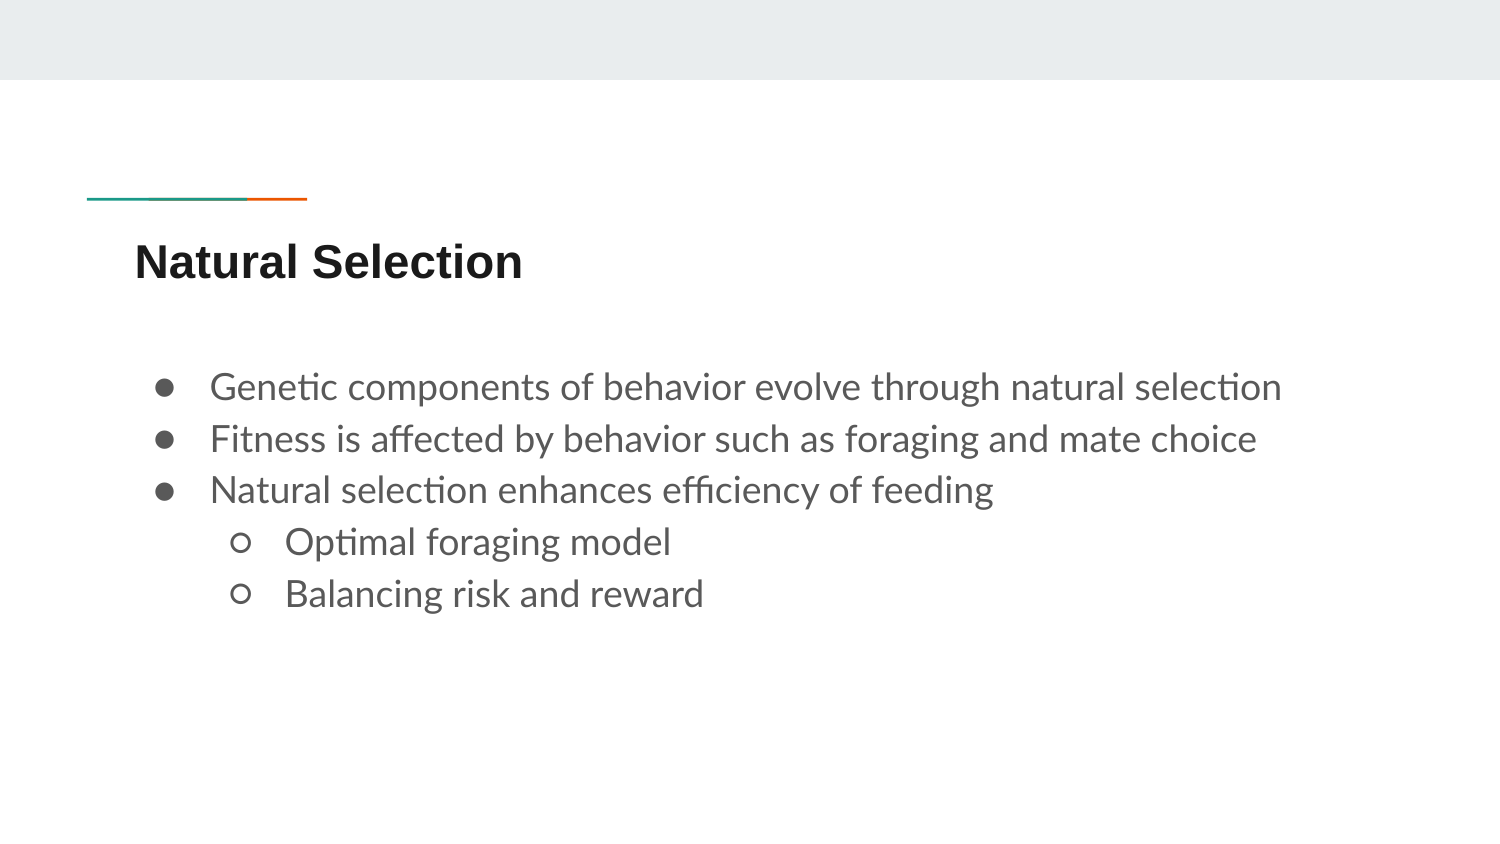

# Natural Selection
Genetic components of behavior evolve through natural selection
Fitness is affected by behavior such as foraging and mate choice
Natural selection enhances efficiency of feeding
Optimal foraging model
Balancing risk and reward